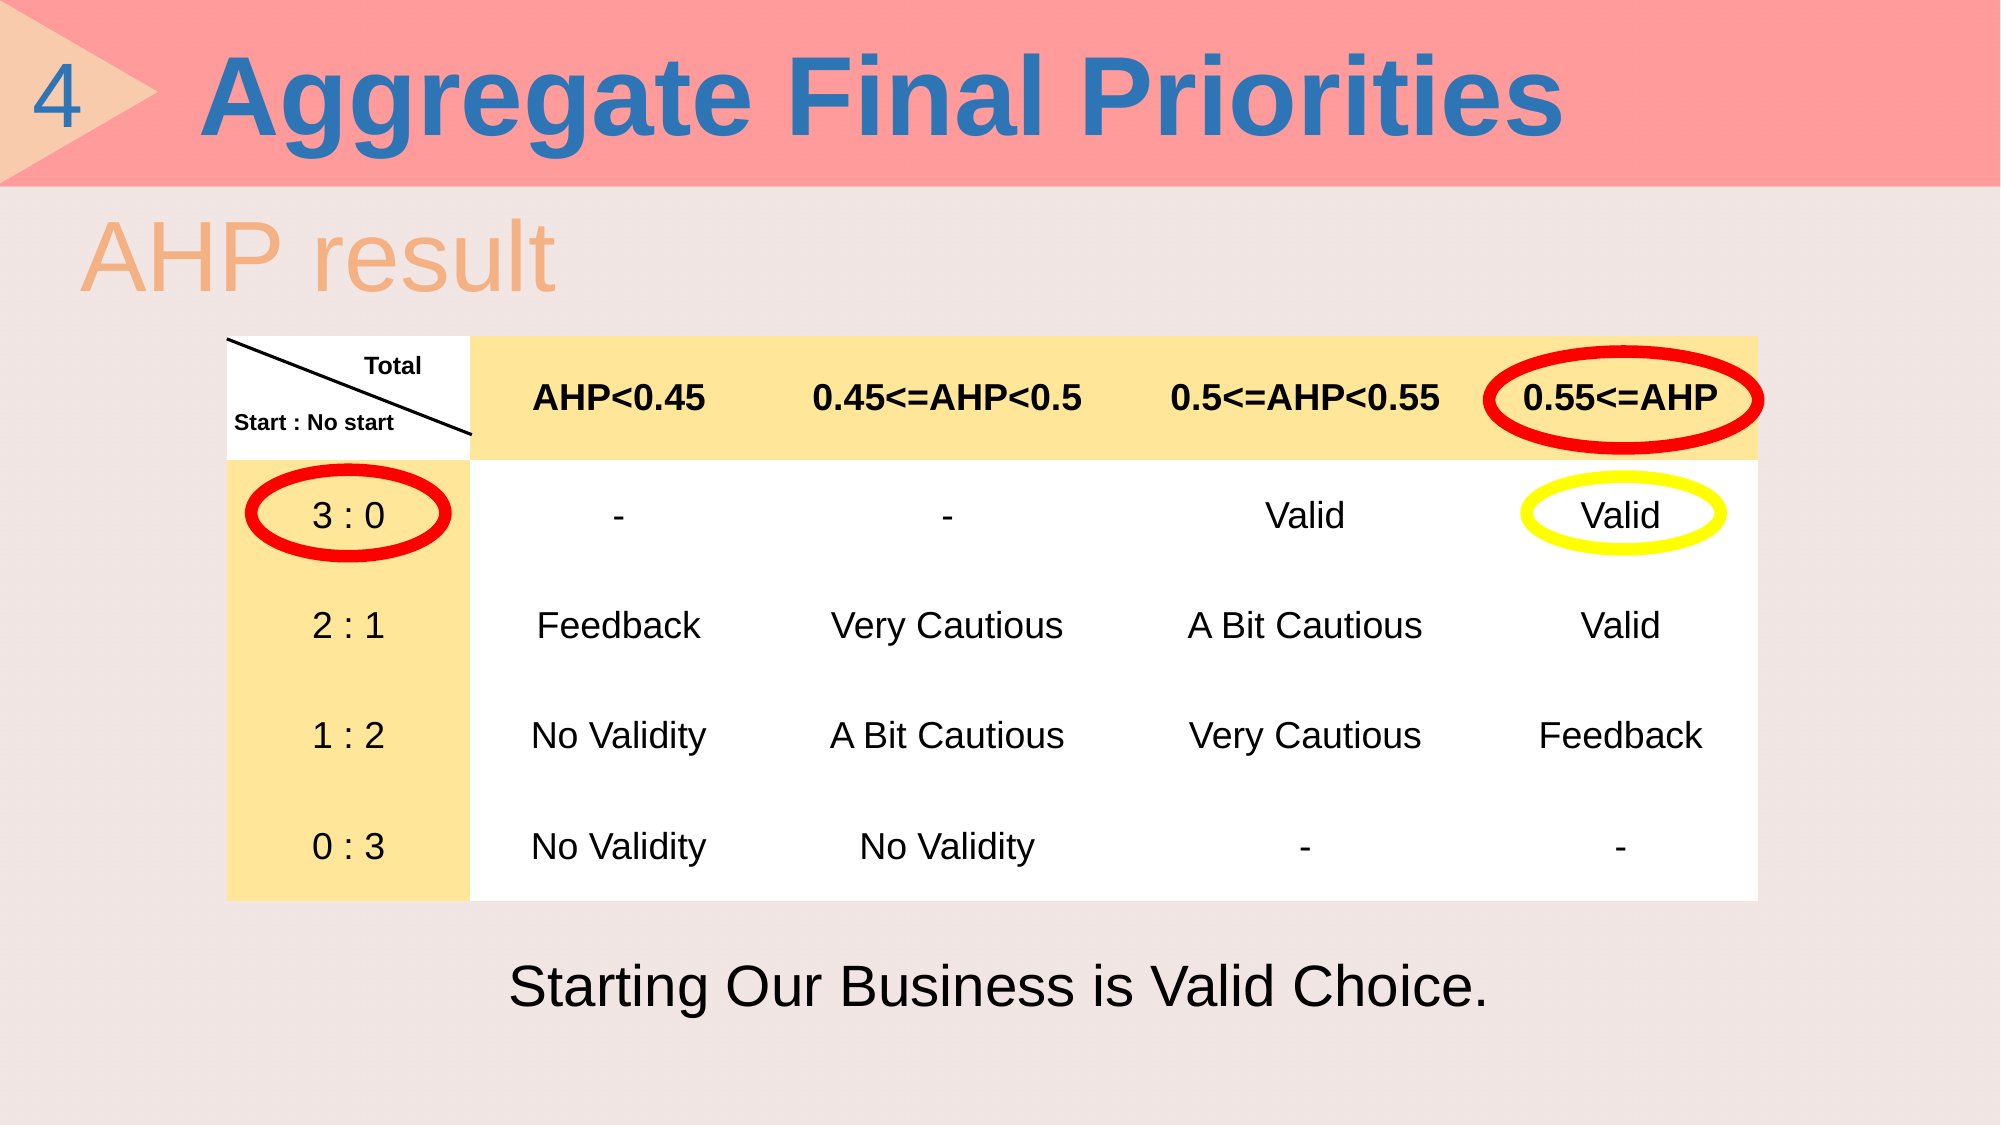

Aggregate Final Priorities
4
AHP result
|  | AHP<0.45 | 0.45<=AHP<0.5 | 0.5<=AHP<0.55 | 0.55<=AHP |
| --- | --- | --- | --- | --- |
| 3 : 0 | - | - | Valid | Valid |
| 2 : 1 | Feedback | Very Cautious | A Bit Cautious | Valid |
| 1 : 2 | No Validity | A Bit Cautious | Very Cautious | Feedback |
| 0 : 3 | No Validity | No Validity | - | - |
Total

Start : No start

Starting Our Business is Valid Choice.